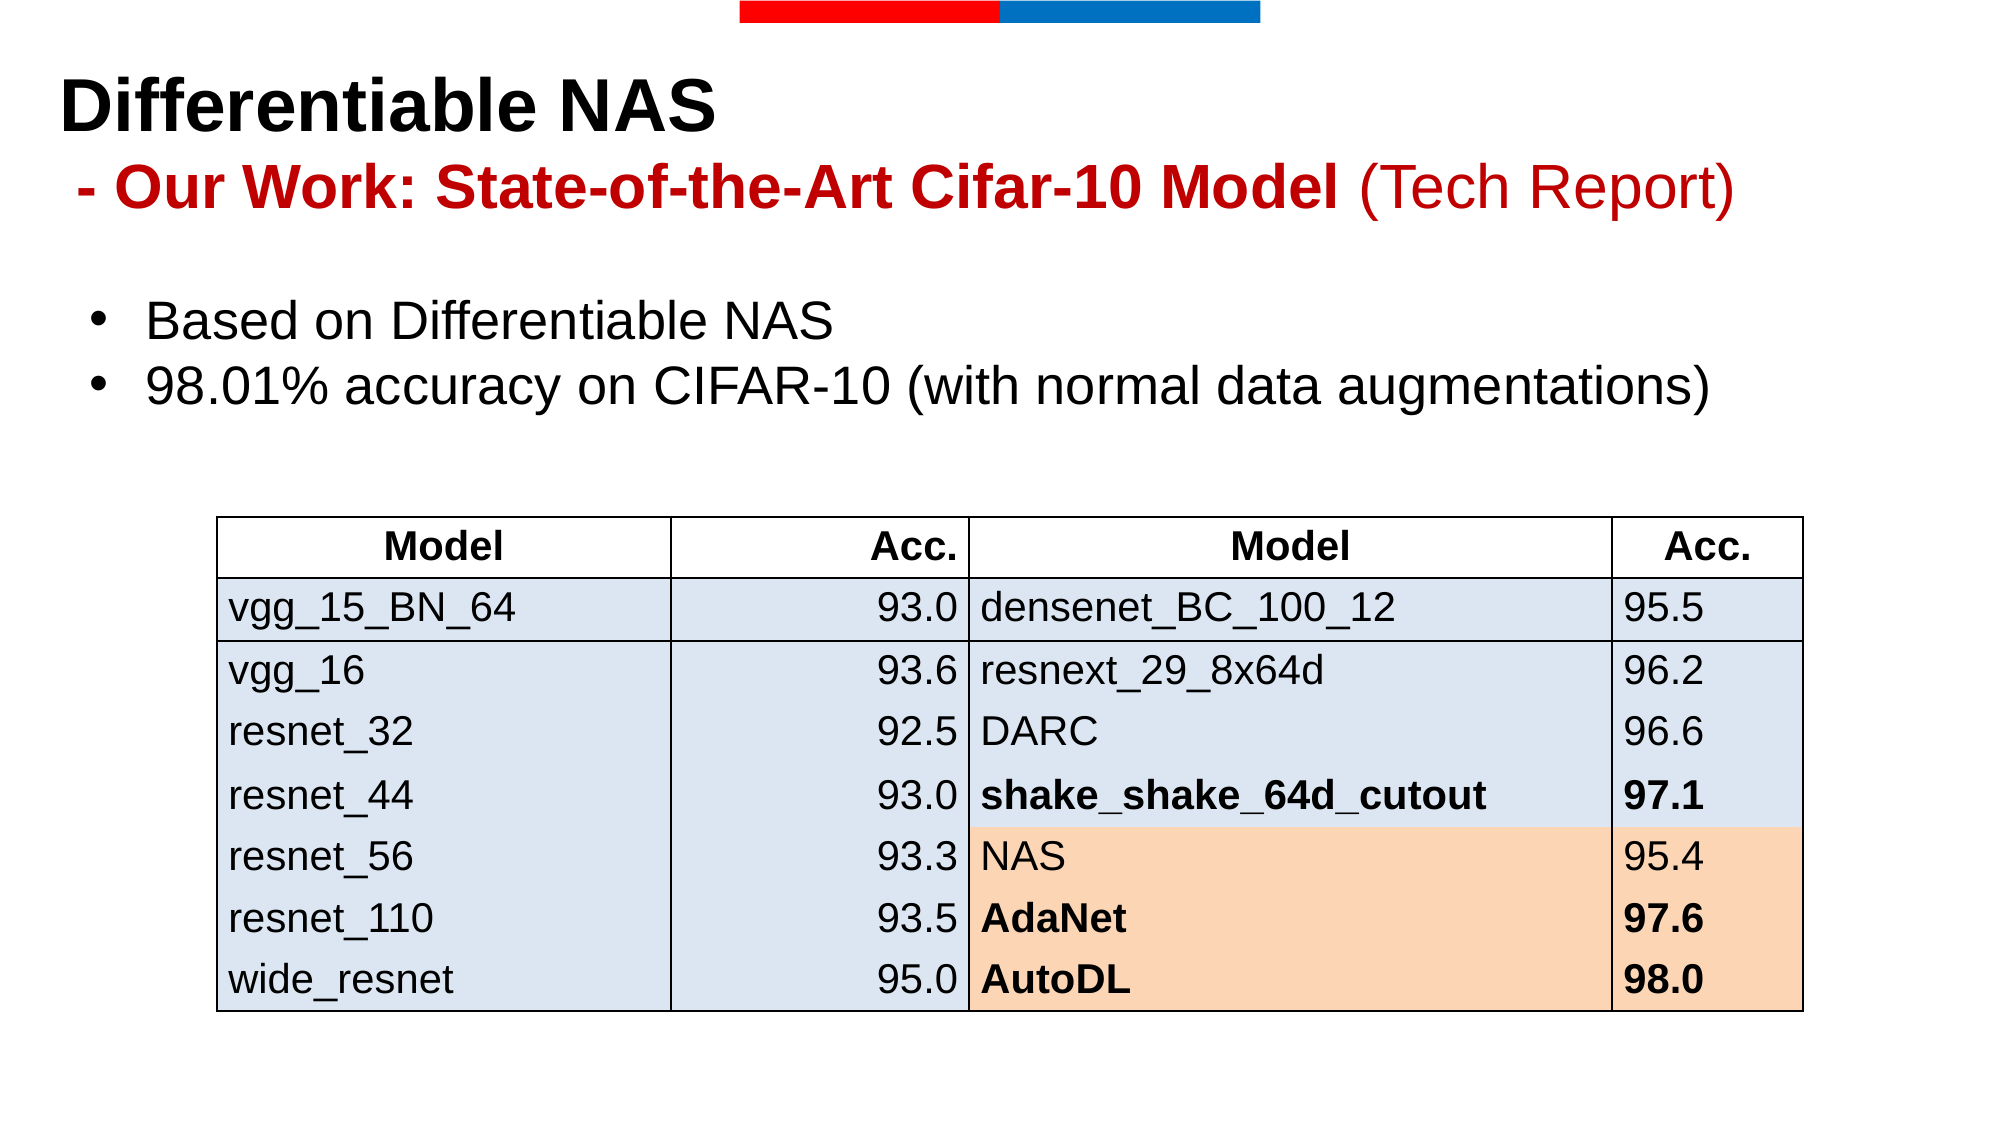

# Differentiable NAS - Our Work: State-of-the-Art Cifar-10 Model (Tech Report)
Based on Differentiable NAS
98.01% accuracy on CIFAR-10 (with normal data augmentations)
| Model | Acc. | Model | Acc. |
| --- | --- | --- | --- |
| vgg\_15\_BN\_64 | 93.0 | densenet\_BC\_100\_12 | 95.5 |
| vgg\_16 | 93.6 | resnext\_29\_8x64d | 96.2 |
| resnet\_32 | 92.5 | DARC | 96.6 |
| resnet\_44 | 93.0 | shake\_shake\_64d\_cutout | 97.1 |
| resnet\_56 | 93.3 | NAS | 95.4 |
| resnet\_110 | 93.5 | AdaNet | 97.6 |
| wide\_resnet | 95.0 | AutoDL | 98.0 |